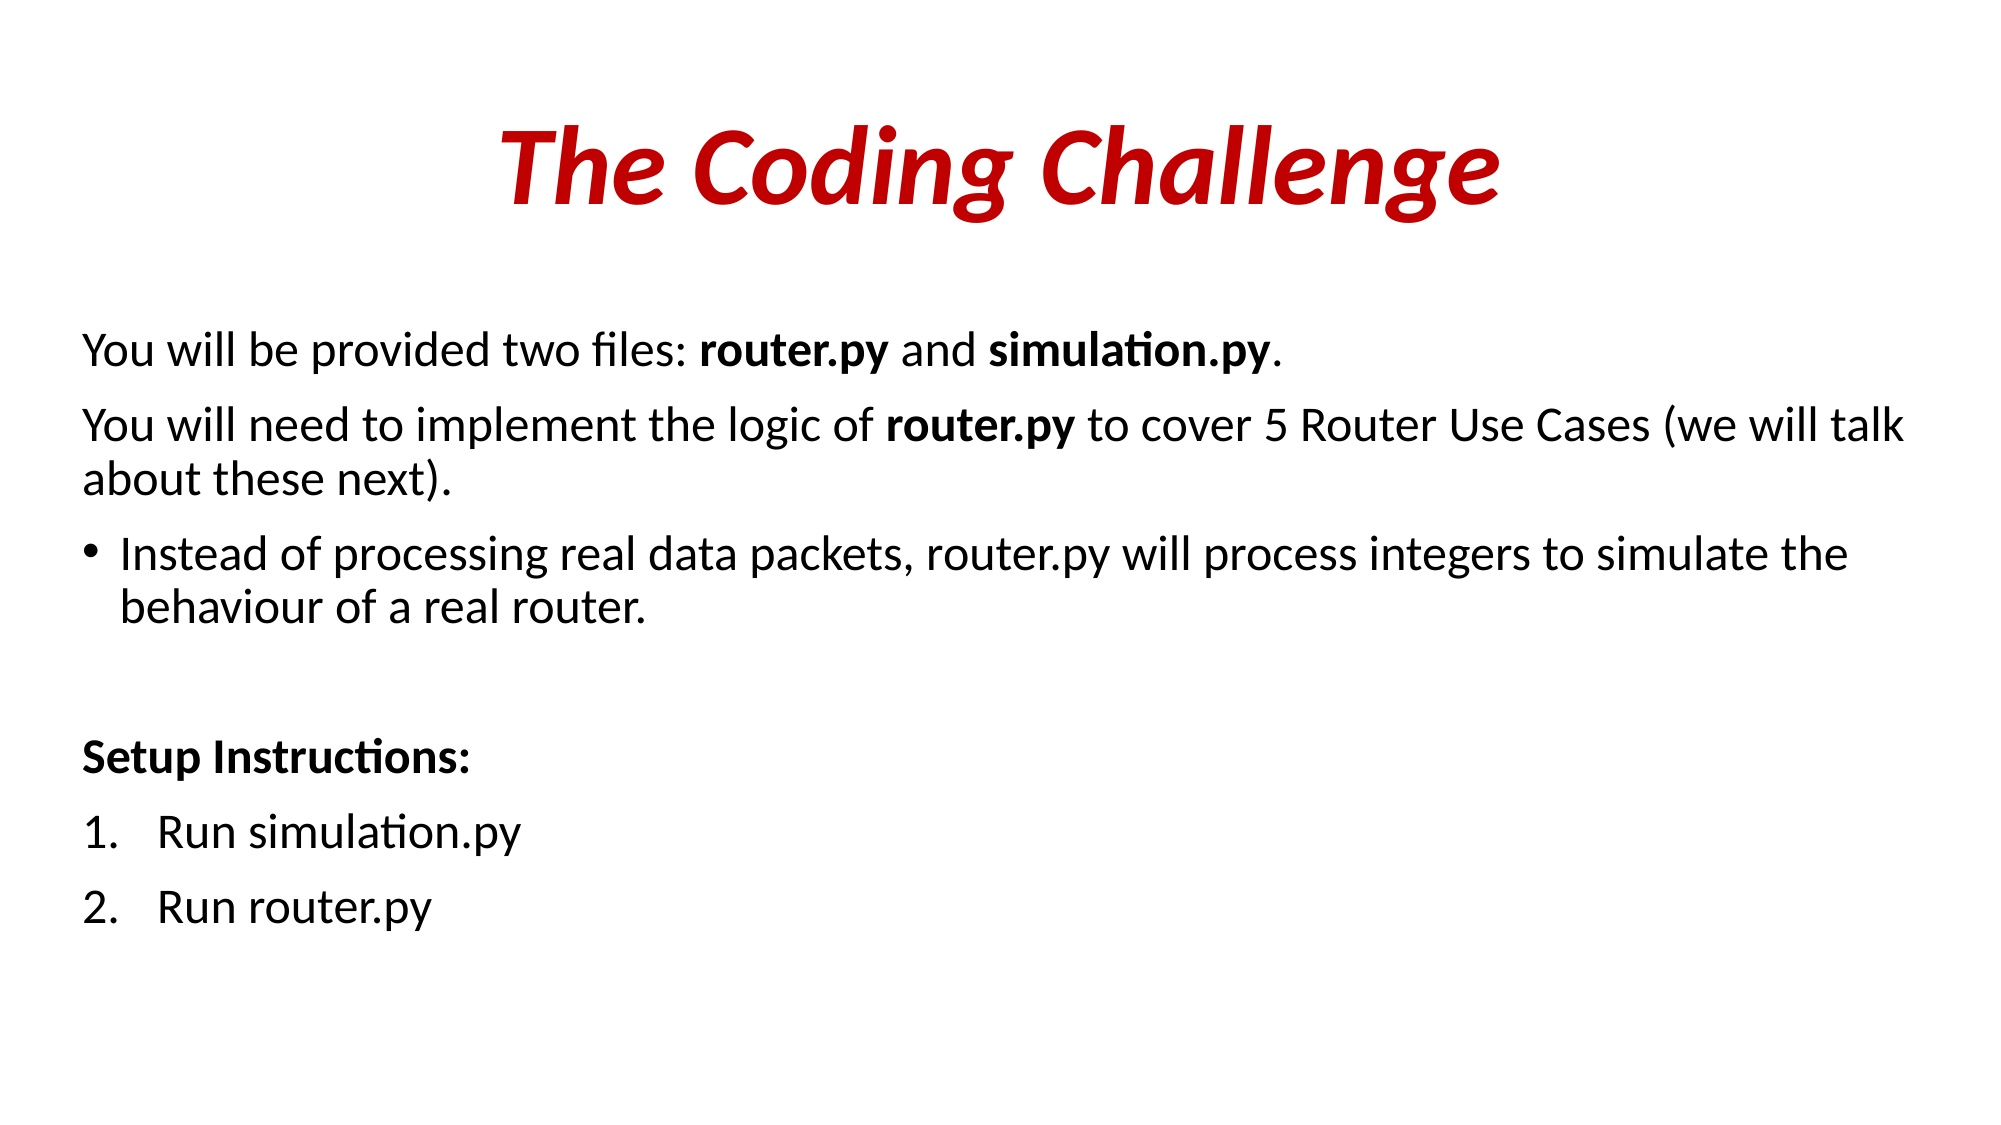

# The Coding Challenge
You will be provided two files: router.py and simulation.py.
You will need to implement the logic of router.py to cover 5 Router Use Cases (we will talk about these next).
Instead of processing real data packets, router.py will process integers to simulate the behaviour of a real router.

Setup Instructions:
Run simulation.py
Run router.py